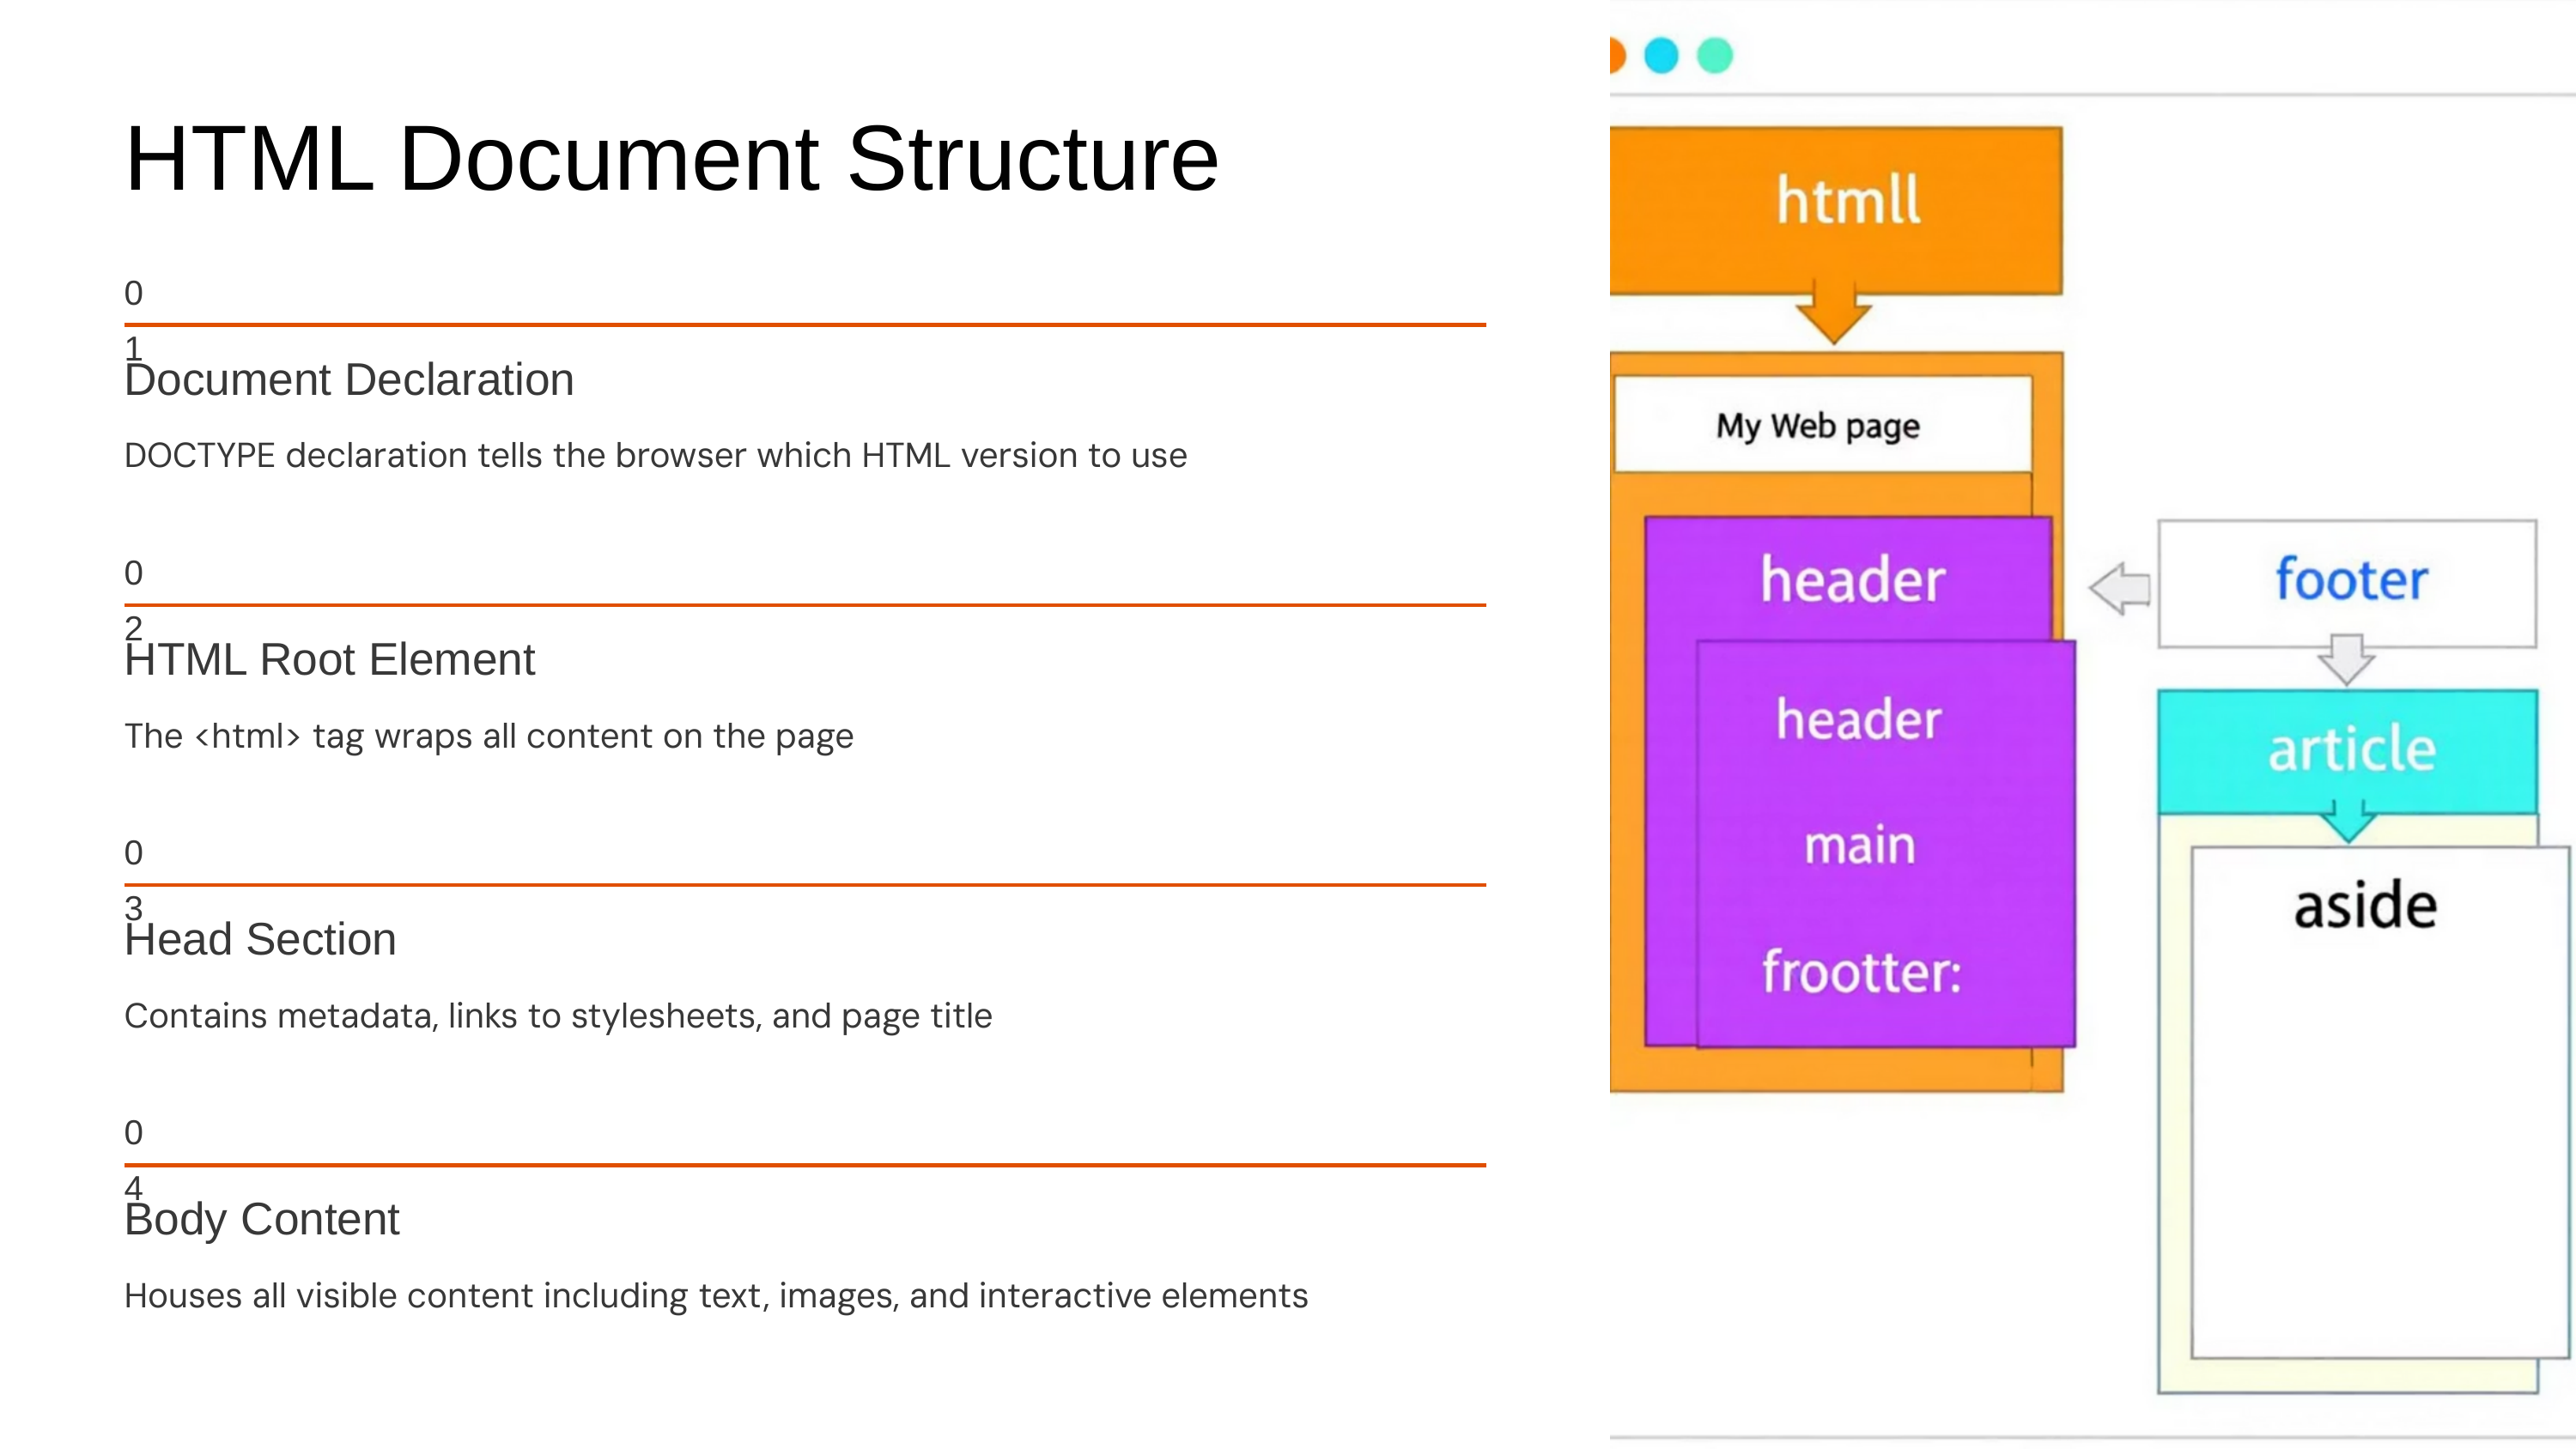

HTML Document Structure
01

Document Declaration
DOCTYPE declaration tells the browser which HTML version to use
02

HTML Root Element
The <html> tag wraps all content on the page
03

Head Section
Contains metadata, links to stylesheets, and page title
04

Body Content
Houses all visible content including text, images, and interactive elements